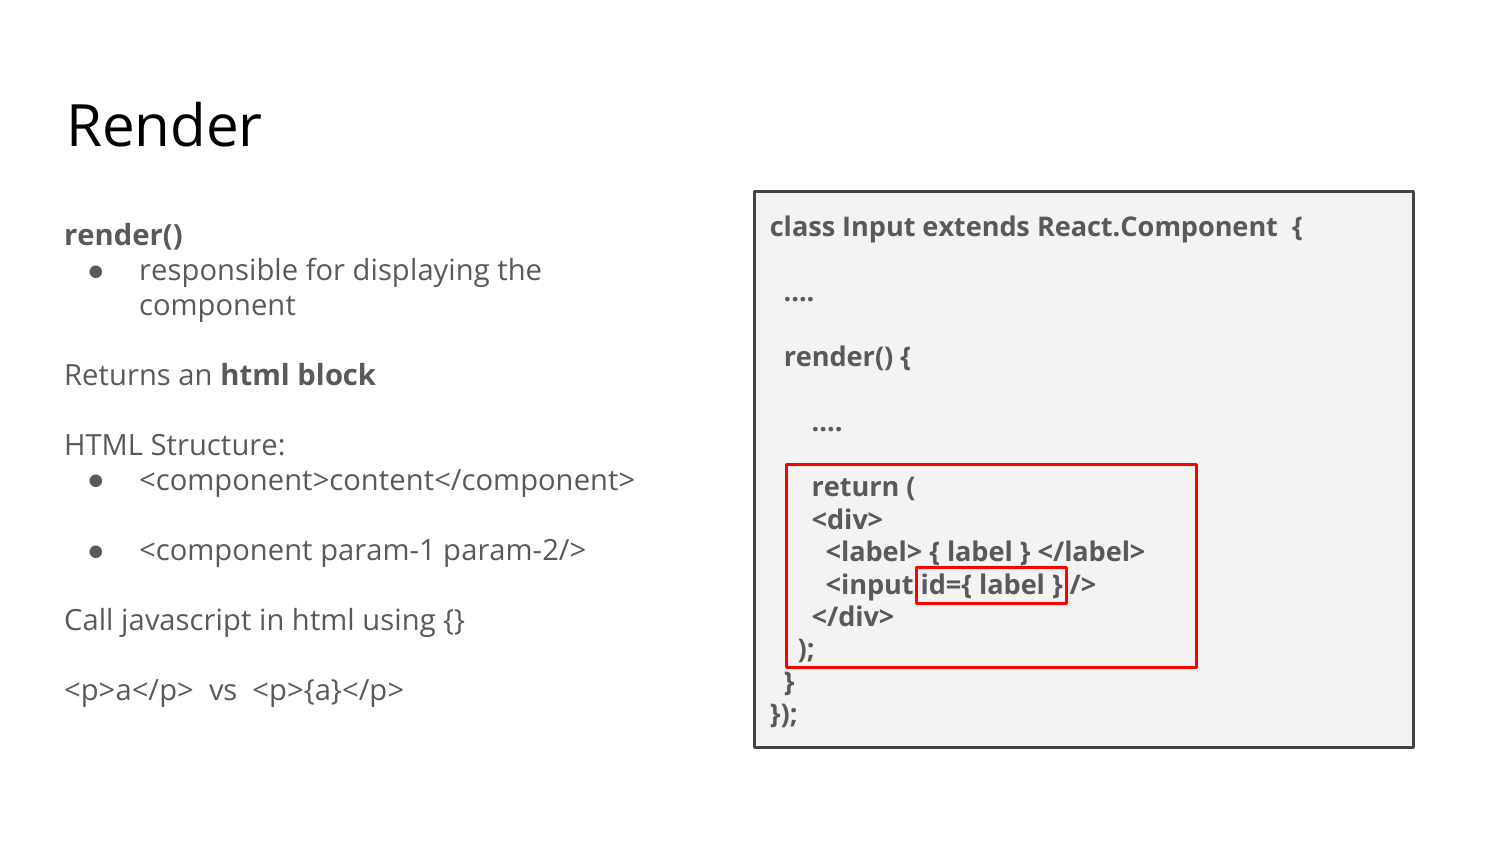

# Render
class Input extends React.Component  {

  ….

  render() {

      ….

      return (
      <div>
        <label> { label } </label>
        <input id={ label } />
      </div>
    );
  }
});
render()
responsible for displaying the component

Returns an html block

HTML Structure:
<component>content</component>

<component param-1 param-2/>

Call javascript in html using {}

<p>a</p>  vs  <p>{a}</p>